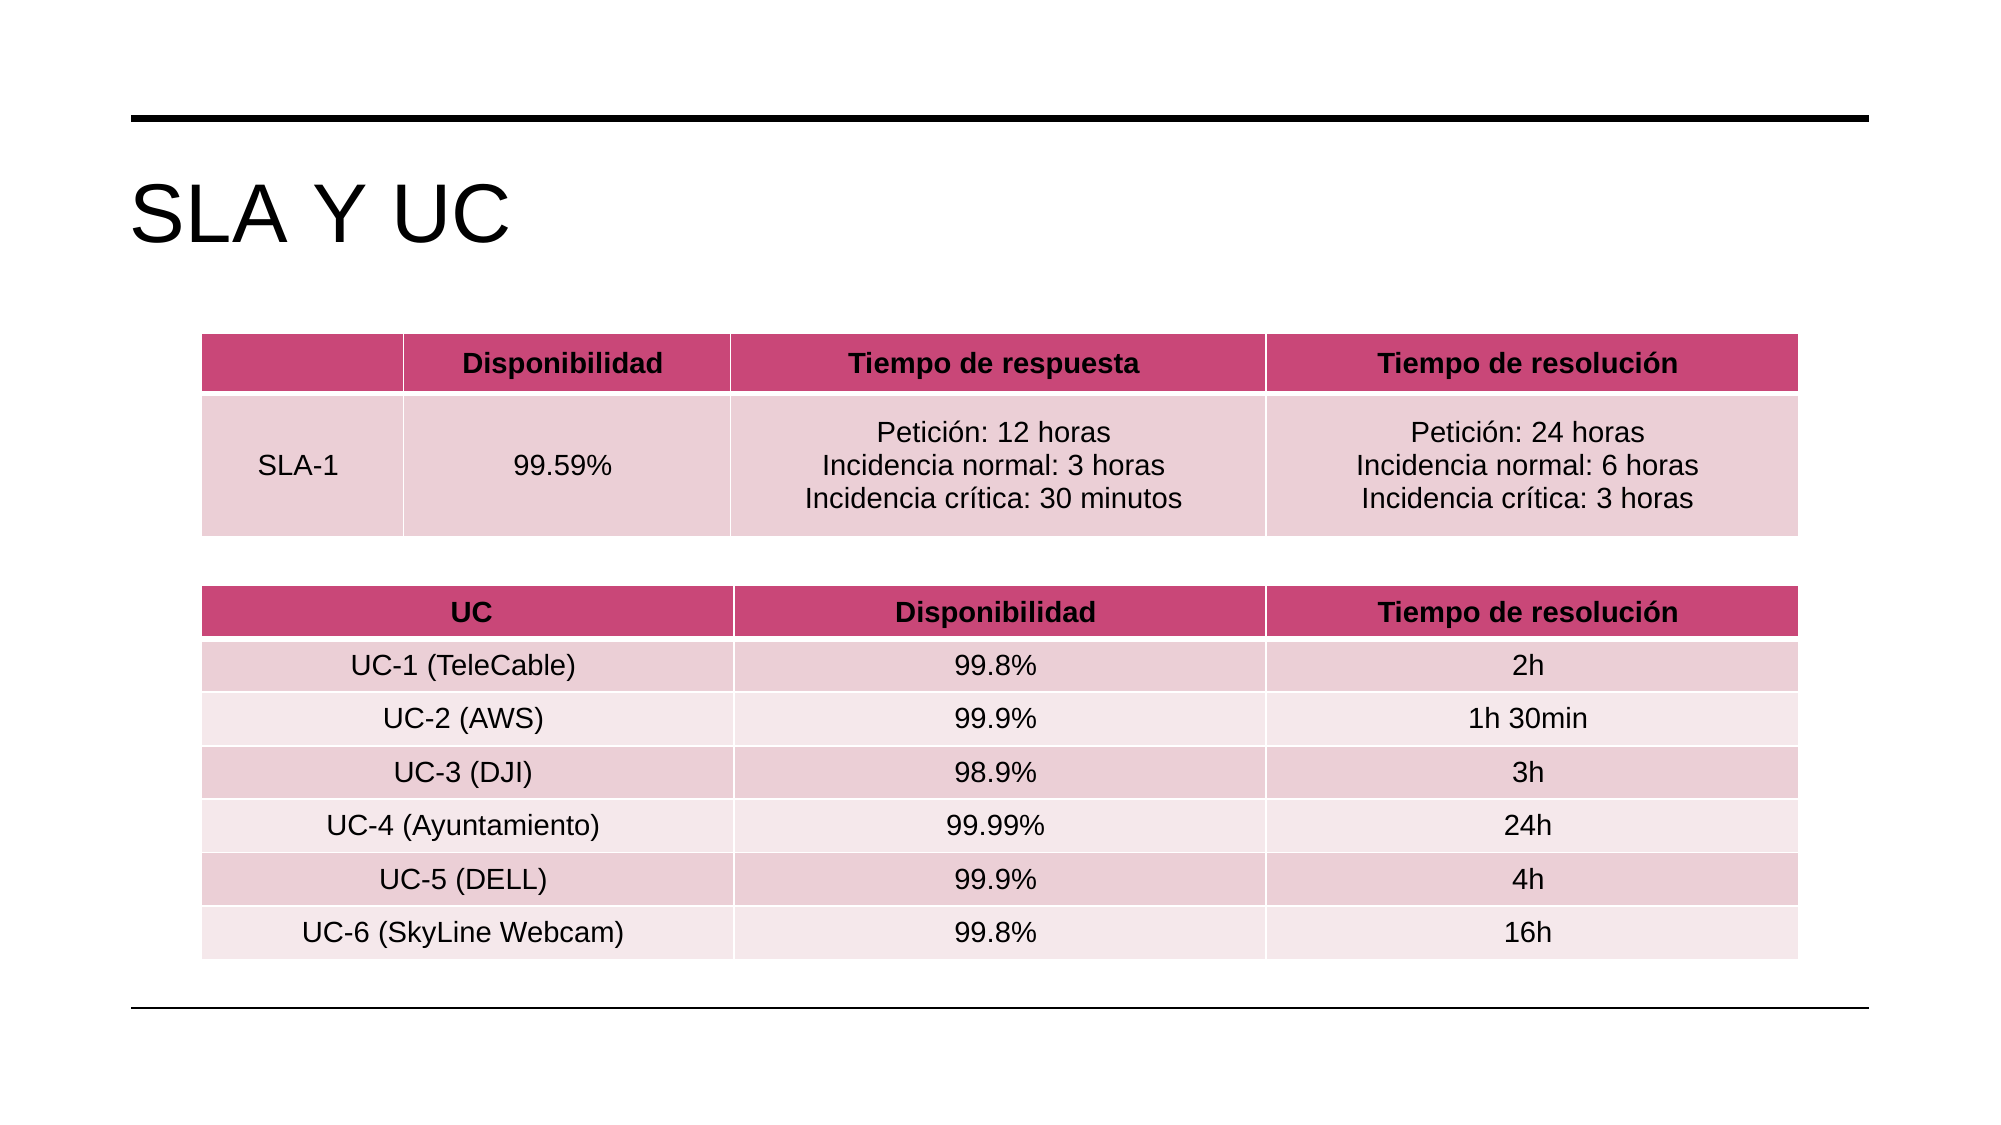

# Sla y uc
|  | Disponibilidad | Tiempo de respuesta | Tiempo de resolución |
| --- | --- | --- | --- |
| SLA-1 | 99.59% | Petición: 12 horas  Incidencia normal: 3 horas  Incidencia crítica: 30 minutos | Petición: 24 horas  Incidencia normal: 6 horas  Incidencia crítica: 3 horas |
| UC | Disponibilidad | Tiempo de resolución |
| --- | --- | --- |
| UC-1 (TeleCable) | 99.8% | 2h |
| UC-2 (AWS) | 99.9% | 1h 30min |
| UC-3 (DJI) | 98.9% | 3h |
| UC-4 (Ayuntamiento) | 99.99% | 24h |
| UC-5 (DELL) | 99.9% | 4h |
| UC-6 (SkyLine Webcam) | 99.8% | 16h |